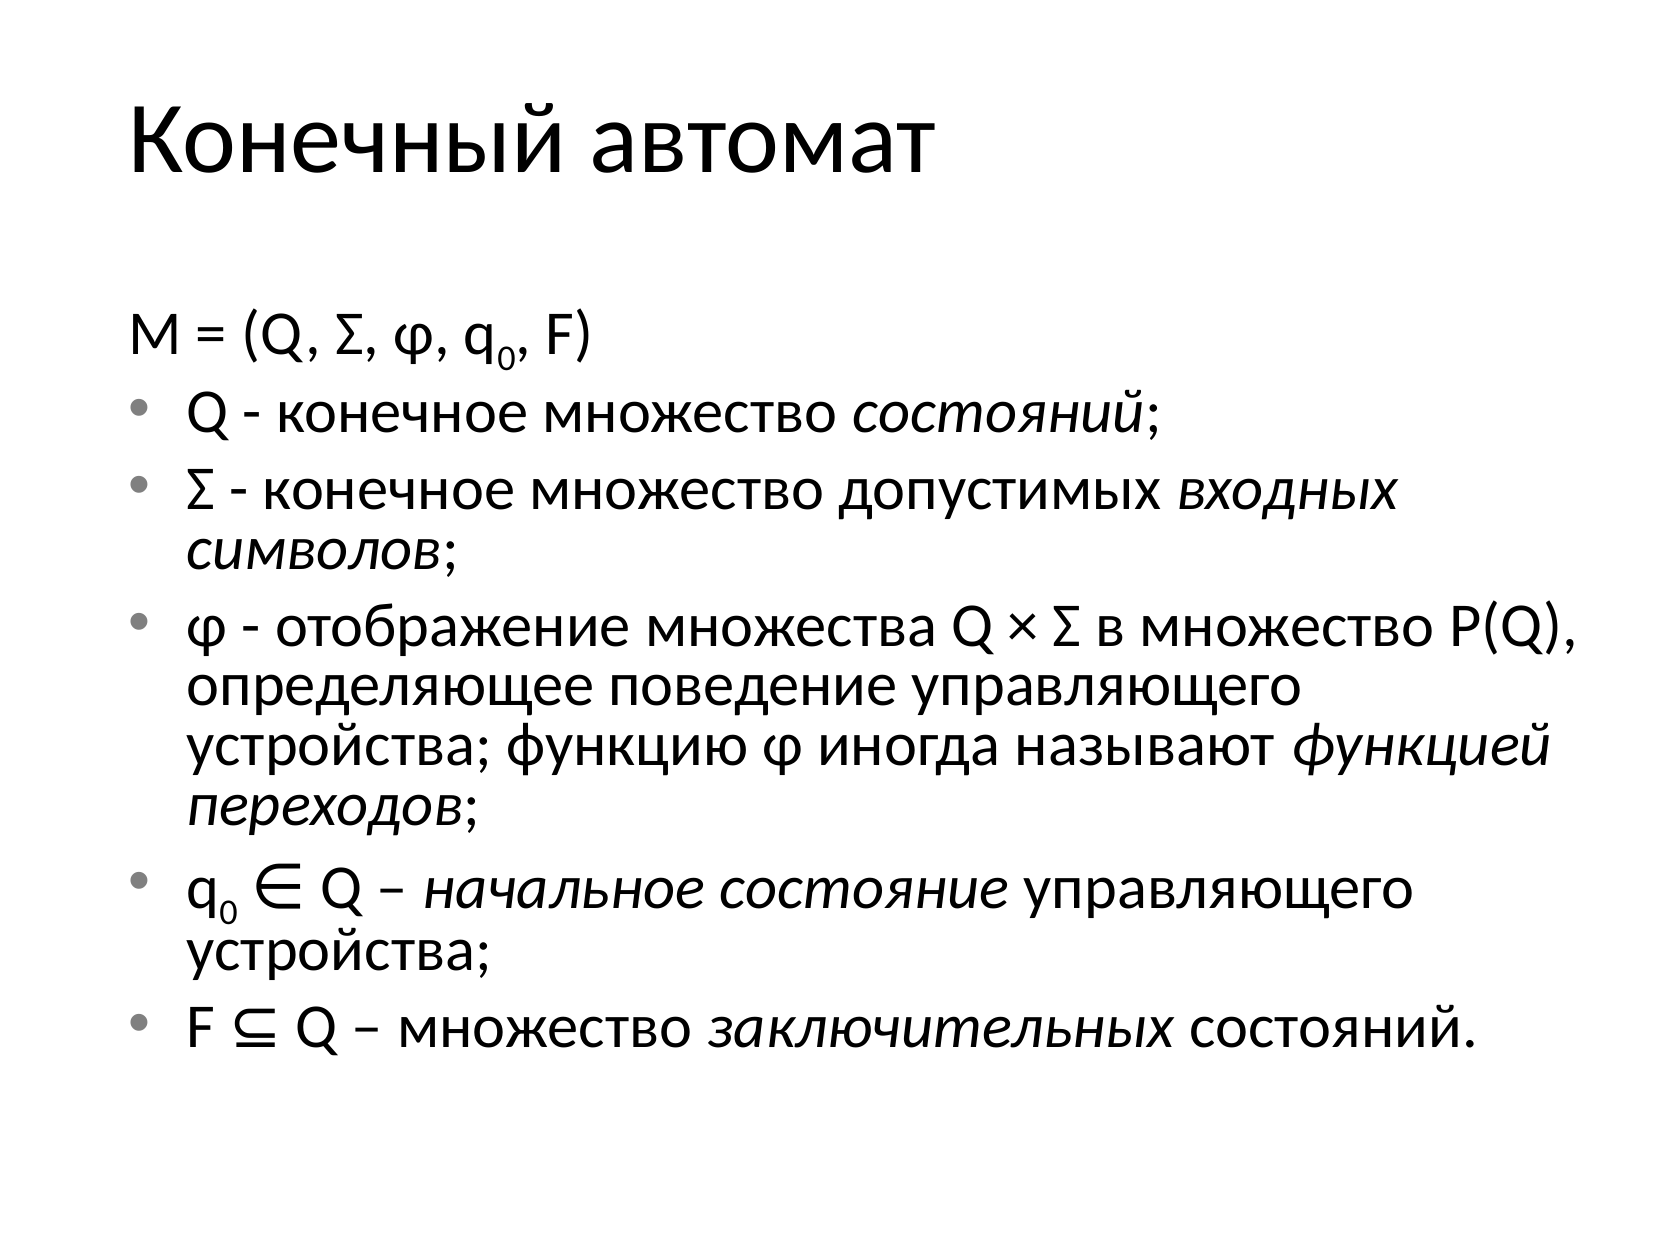

# Конечный автомат
M = (Q, Σ, φ, q0, F)
Q - конечное множество состояний;
Σ - конечное множество допустимых входных символов;
φ - отображение множества Q × Σ в множество P(Q), определяющее поведение управляющего устройства; функцию φ иногда называют функцией переходов;
q0 ∈ Q – начальное состояние управляющего устройства;
F ⊆ Q – множество заключительных состояний.